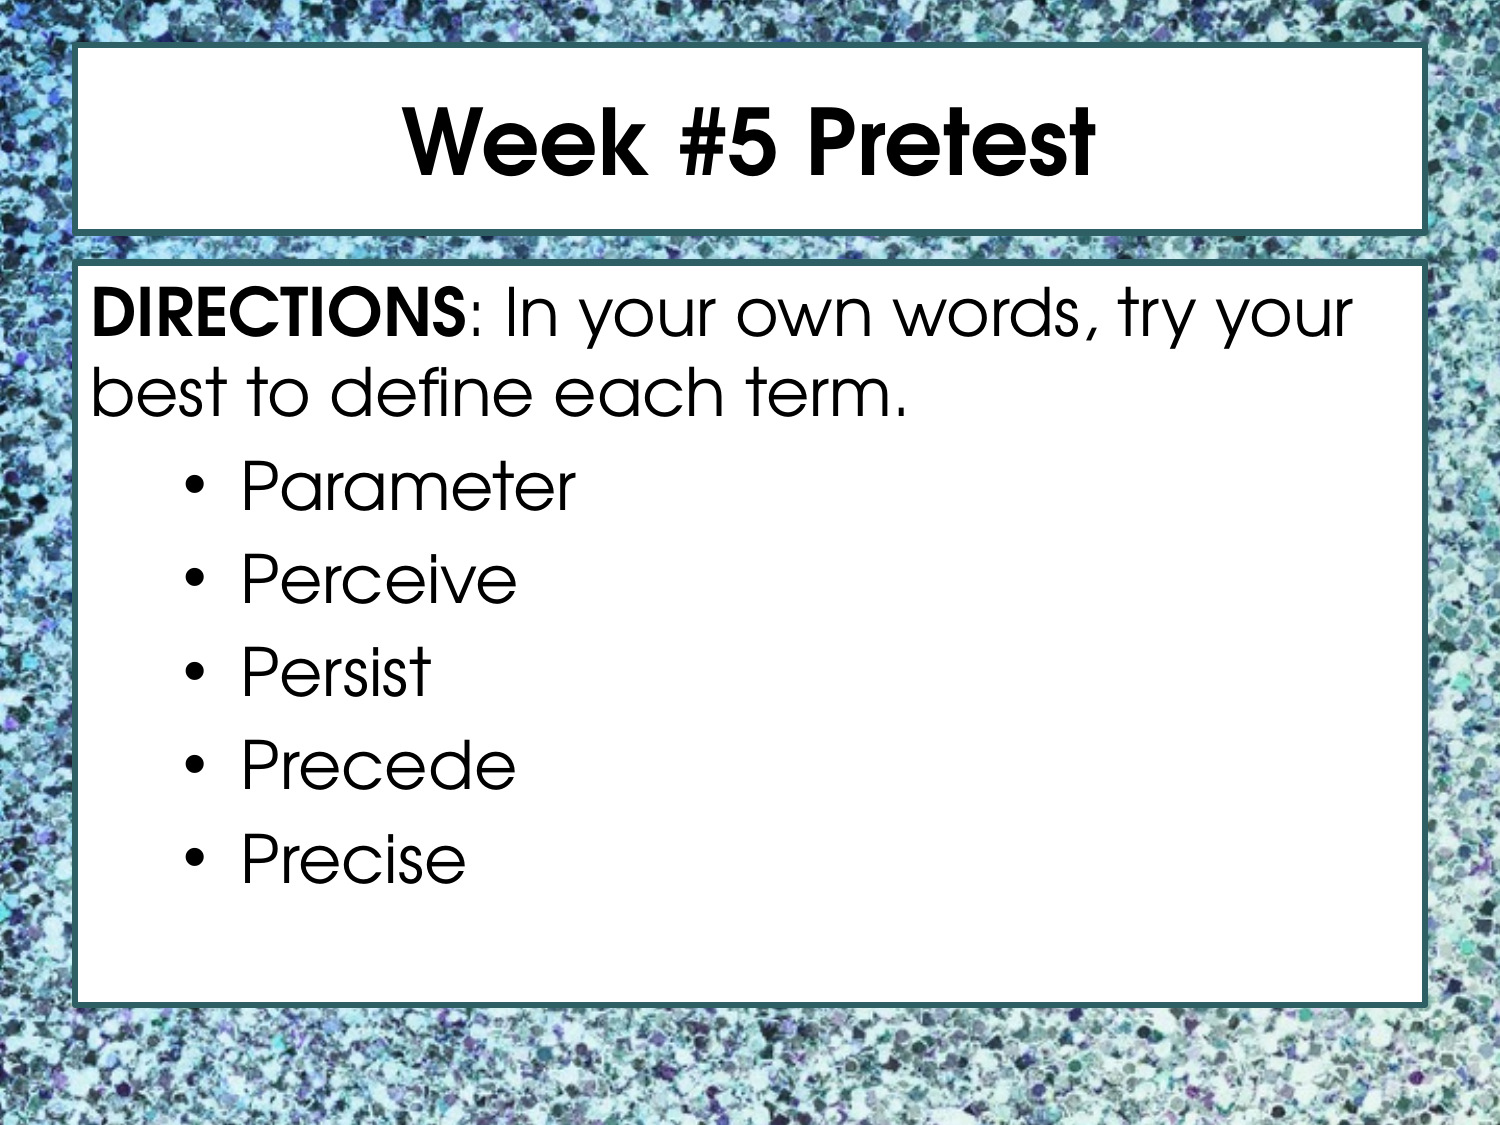

# Week #5 Pretest
DIRECTIONS: In your own words, try your best to define each term.
Parameter
Perceive
Persist
Precede
Precise